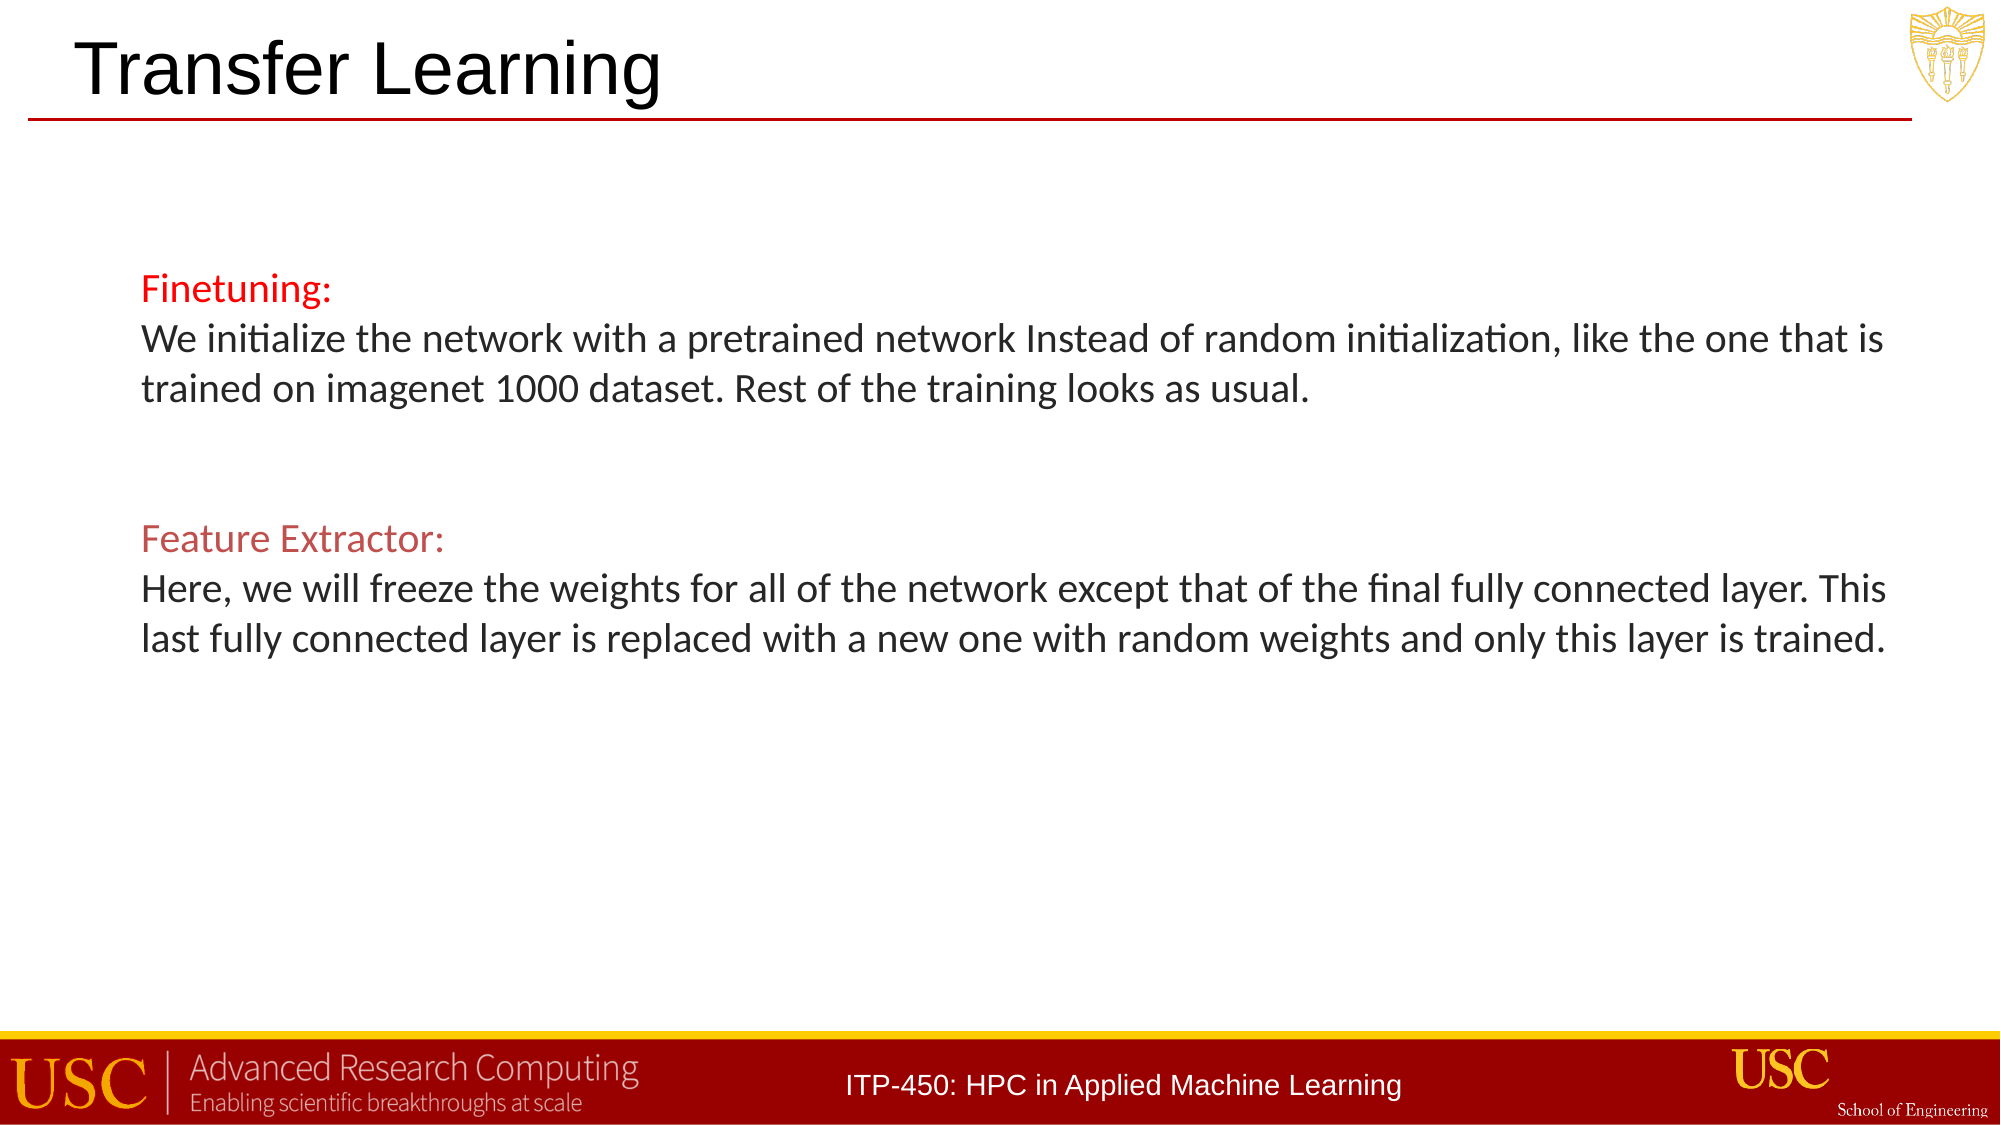

Transfer Learning
Finetuning:
We initialize the network with a pretrained network Instead of random initialization, like the one that is trained on imagenet 1000 dataset. Rest of the training looks as usual.

Feature Extractor:
Here, we will freeze the weights for all of the network except that of the final fully connected layer. This last fully connected layer is replaced with a new one with random weights and only this layer is trained.